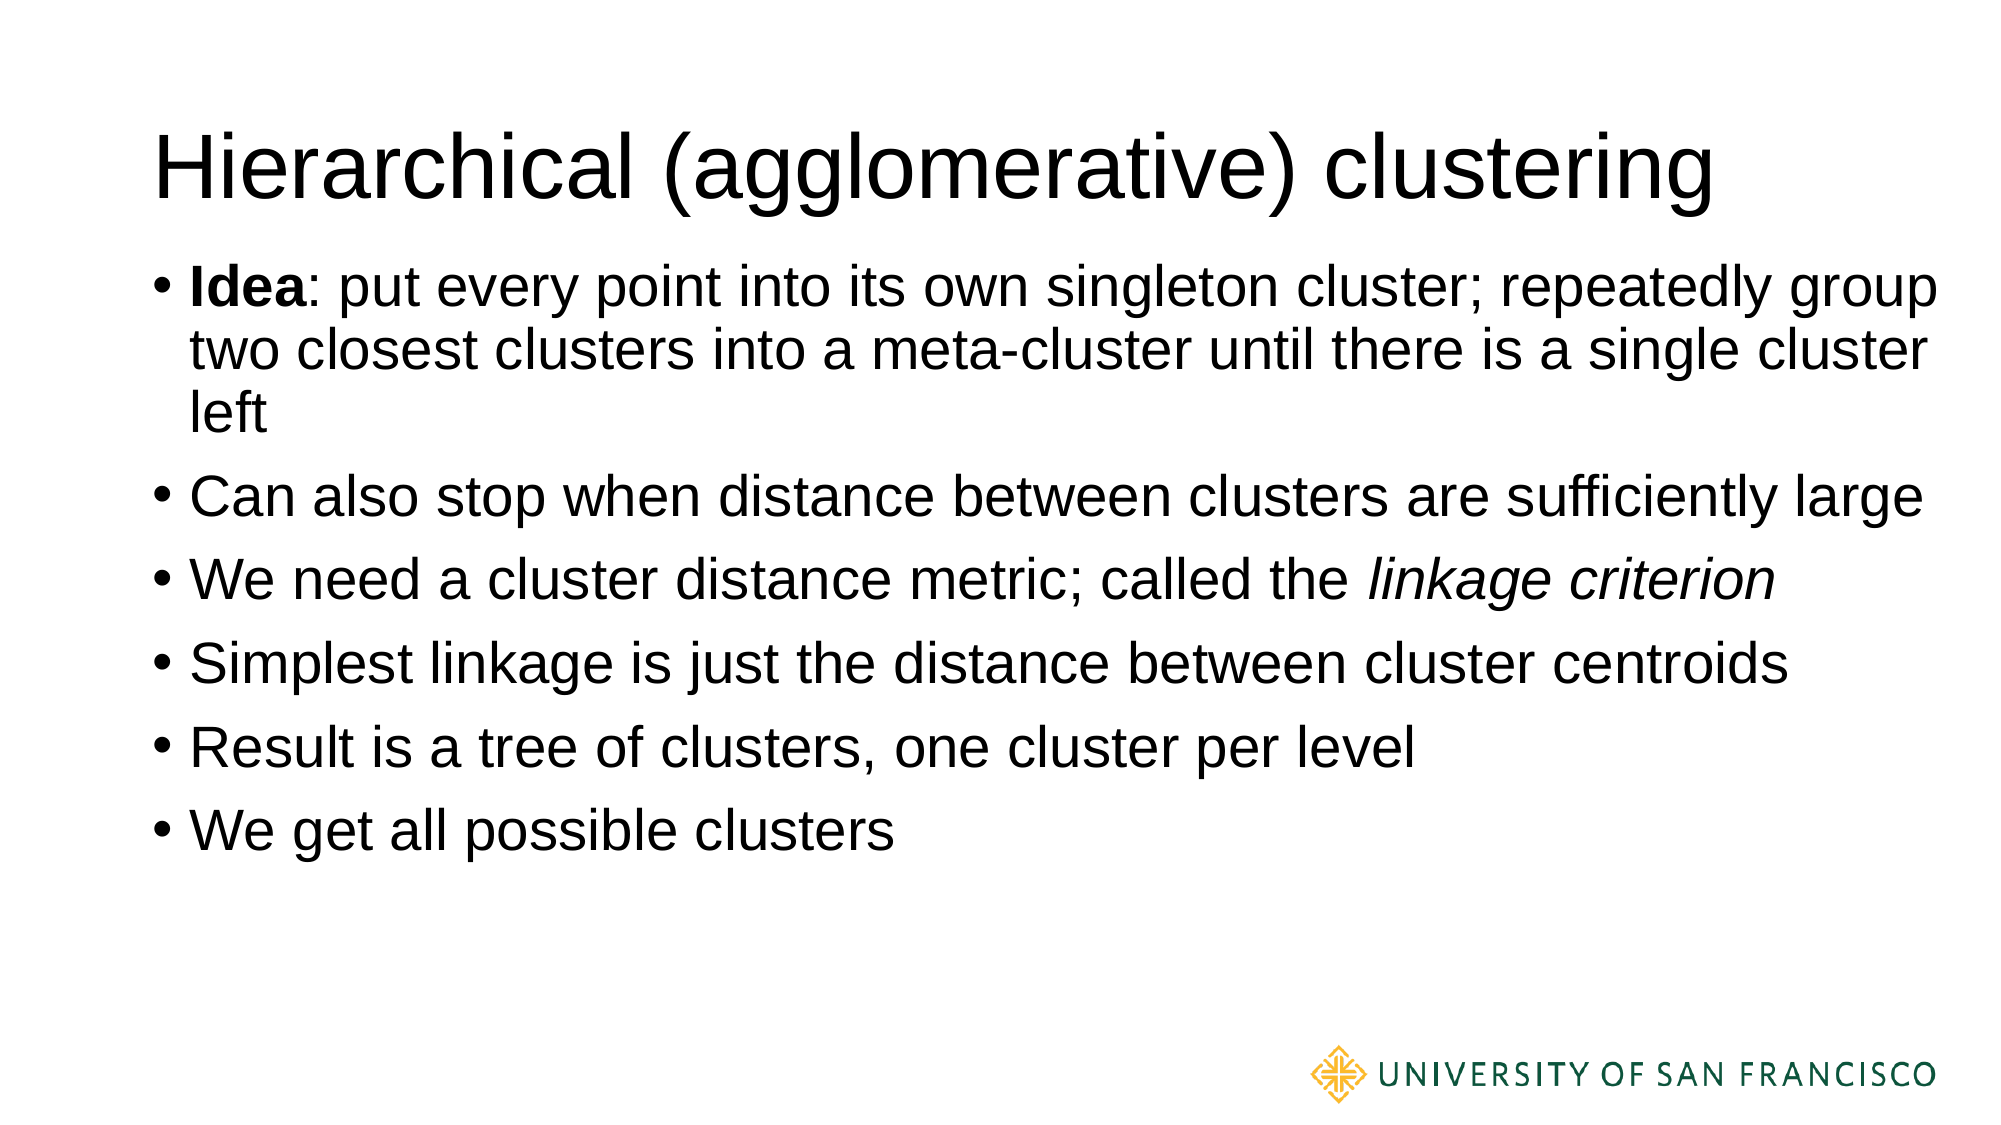

# Hierarchical (agglomerative) clustering
Idea: put every point into its own singleton cluster; repeatedly group two closest clusters into a meta-cluster until there is a single cluster left
Can also stop when distance between clusters are sufficiently large
We need a cluster distance metric; called the linkage criterion
Simplest linkage is just the distance between cluster centroids
Result is a tree of clusters, one cluster per level
We get all possible clusters